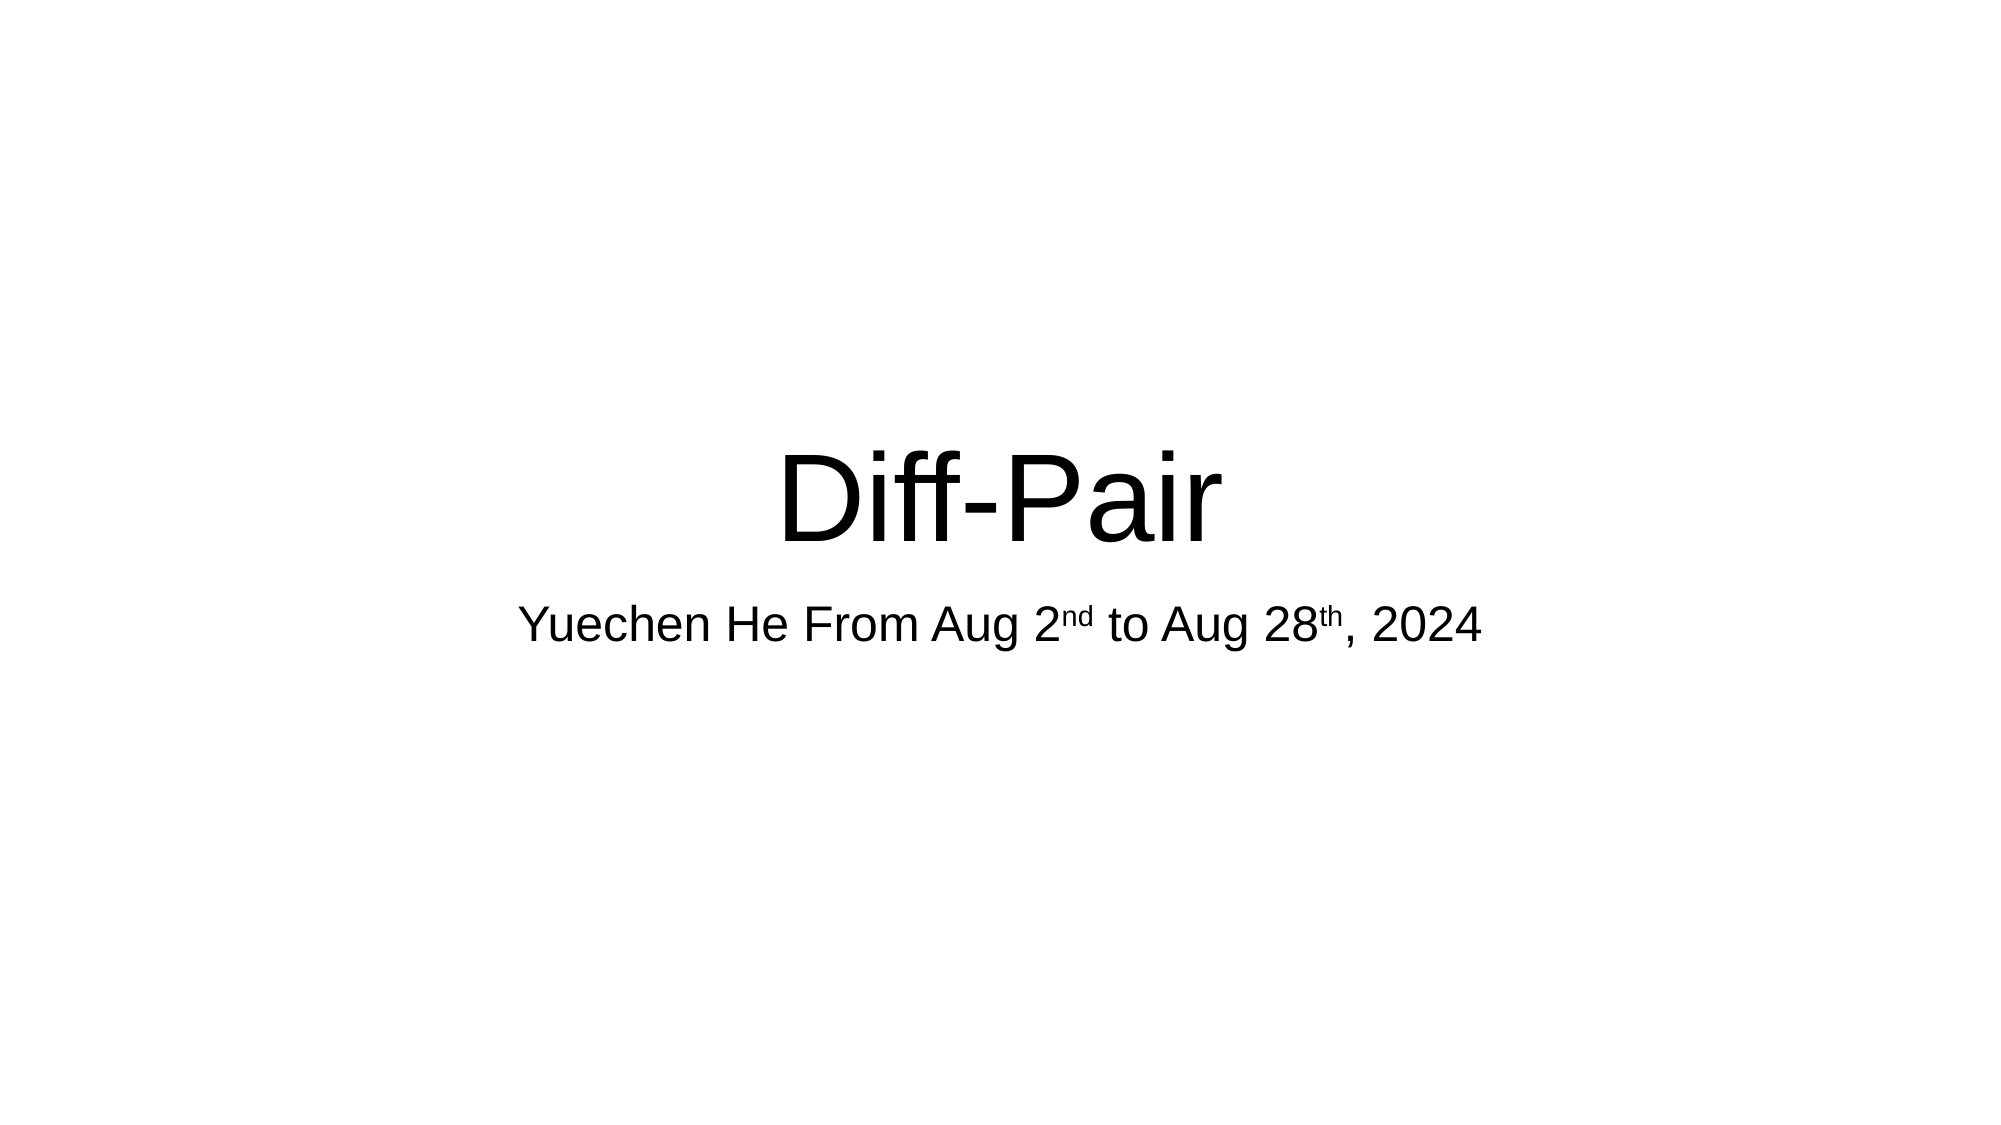

# Diff-Pair
Yuechen He From Aug 2nd to Aug 28th, 2024